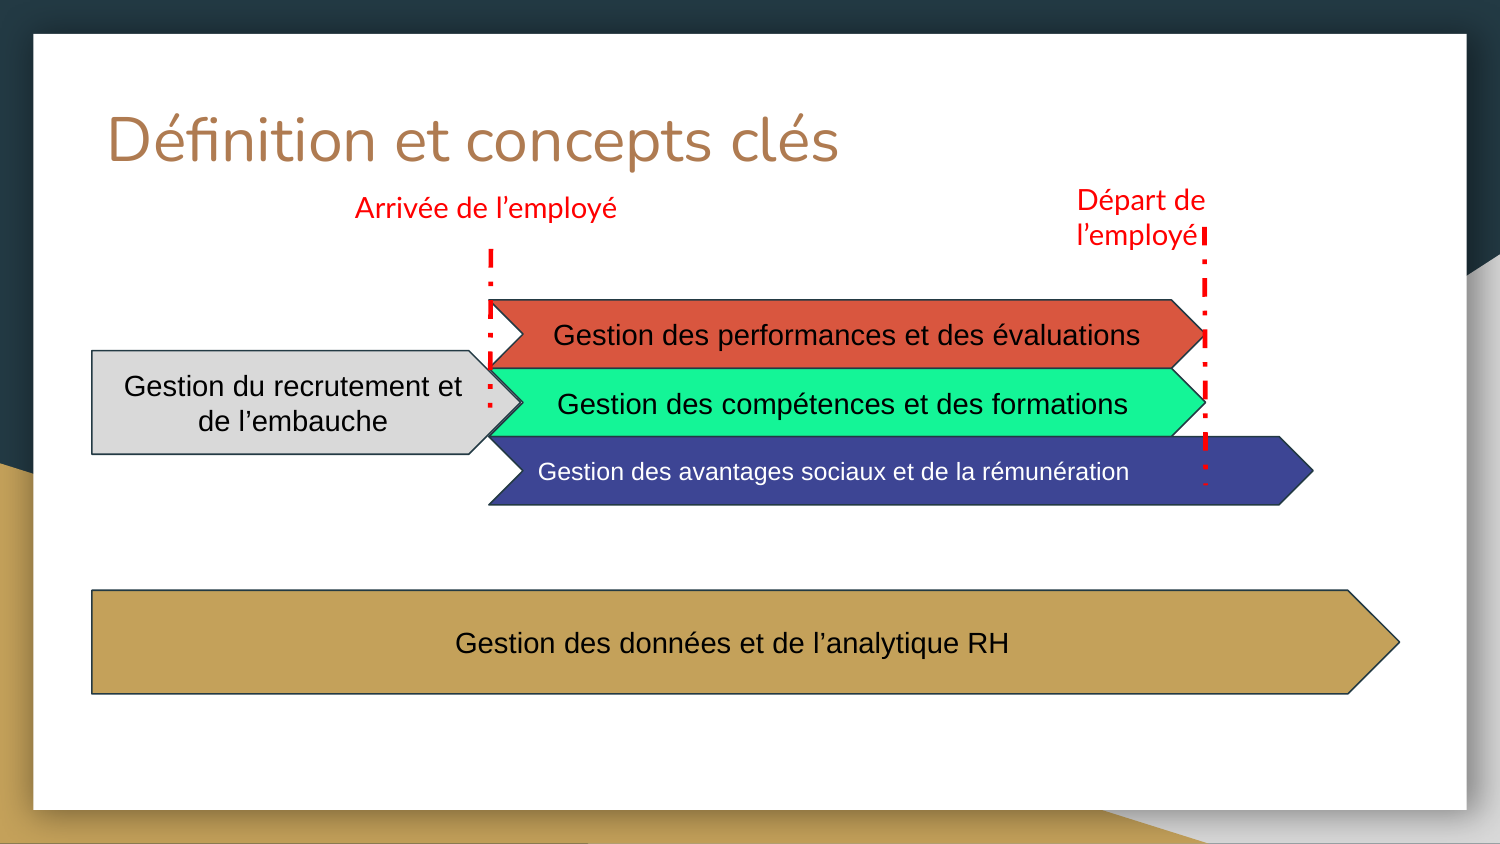

# Définition et concepts clés

Départ de l’employé
Arrivée de l’employé
Gestion des performances et des évaluations
Gestion du recrutement et de l’embauche
Gestion des compétences et des formations
Gestion des avantages sociaux et de la rémunération
Gestion des données et de l’analytique RH